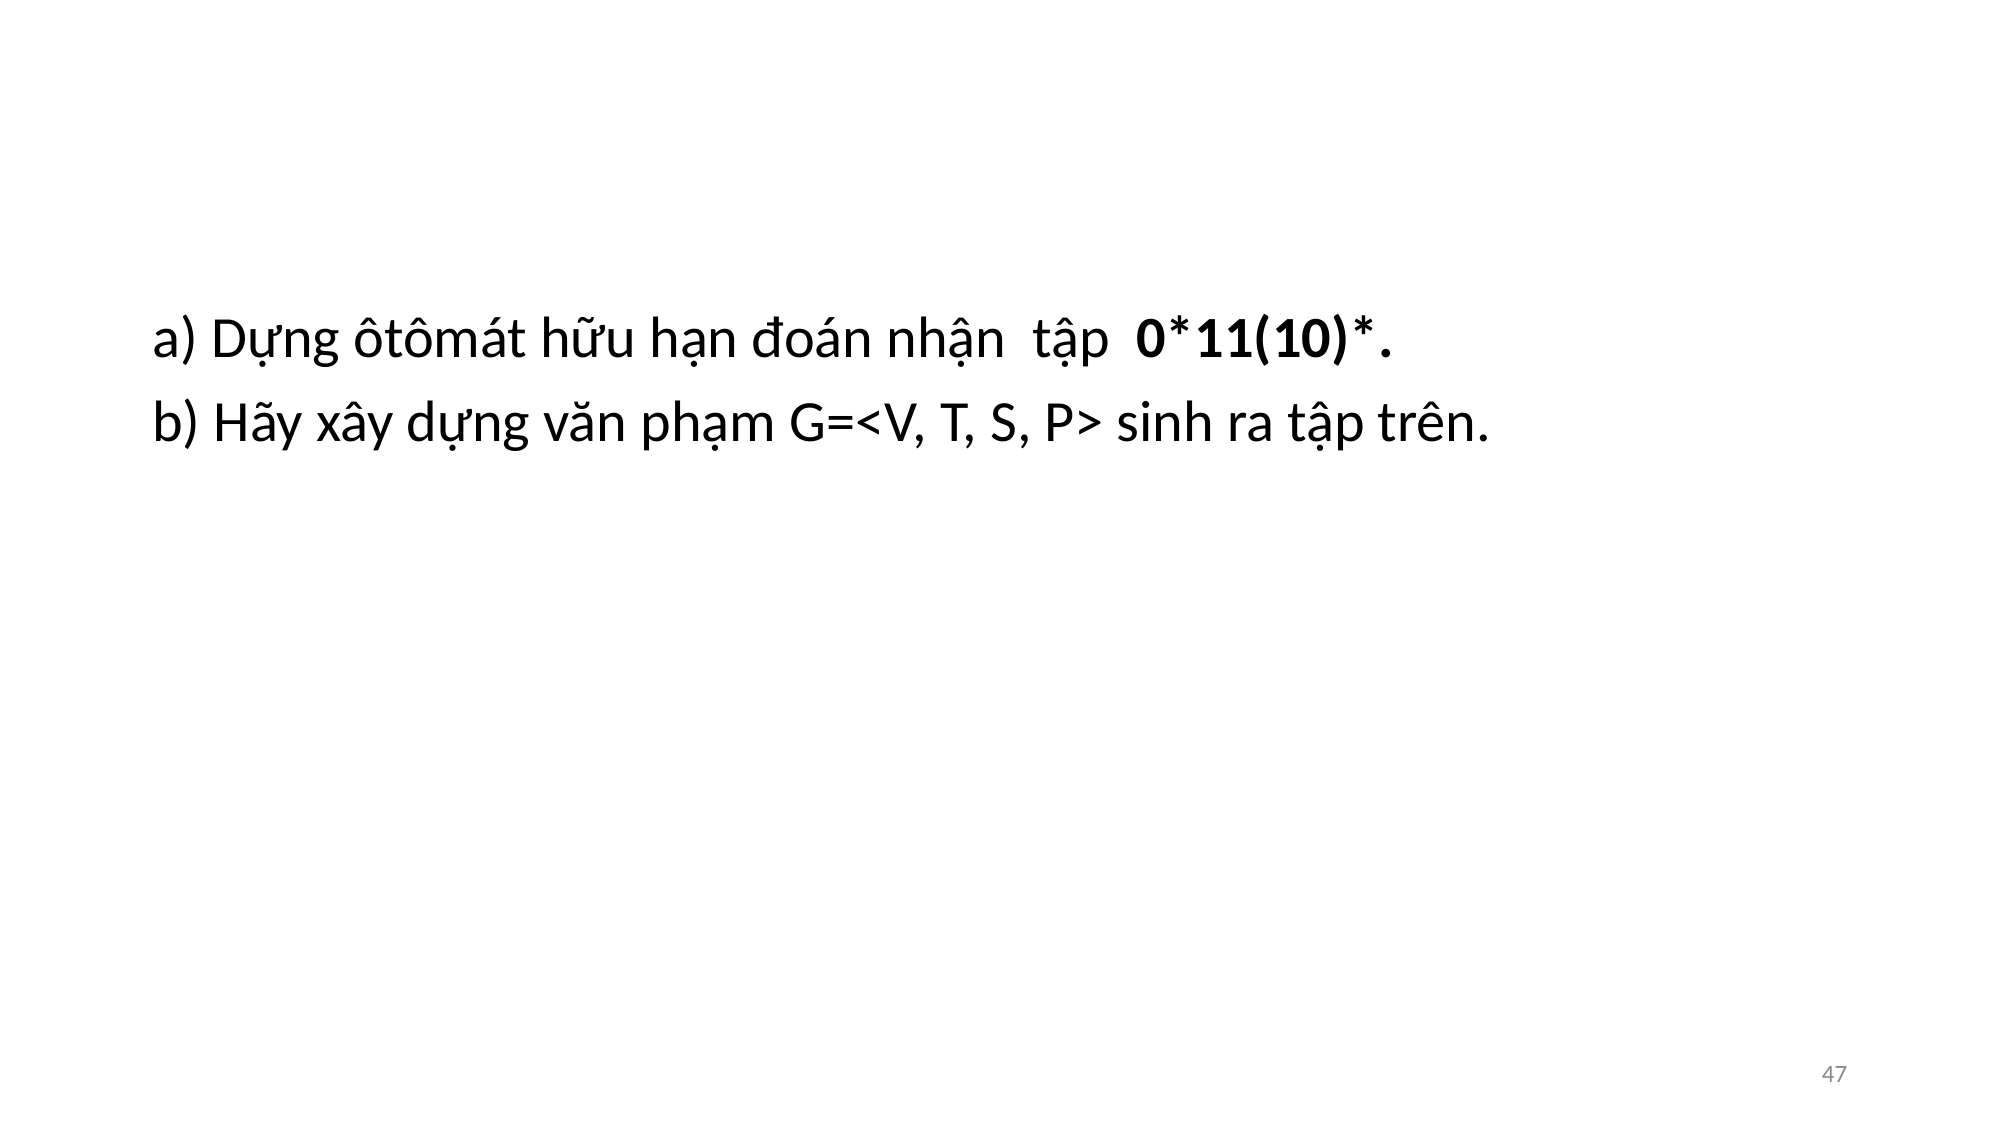

#
a) Dựng ôtômát hữu hạn đoán nhận  tập  0*11(10)*.
b) Hãy xây dựng văn phạm G=<V, T, S, P> sinh ra tập trên.

47